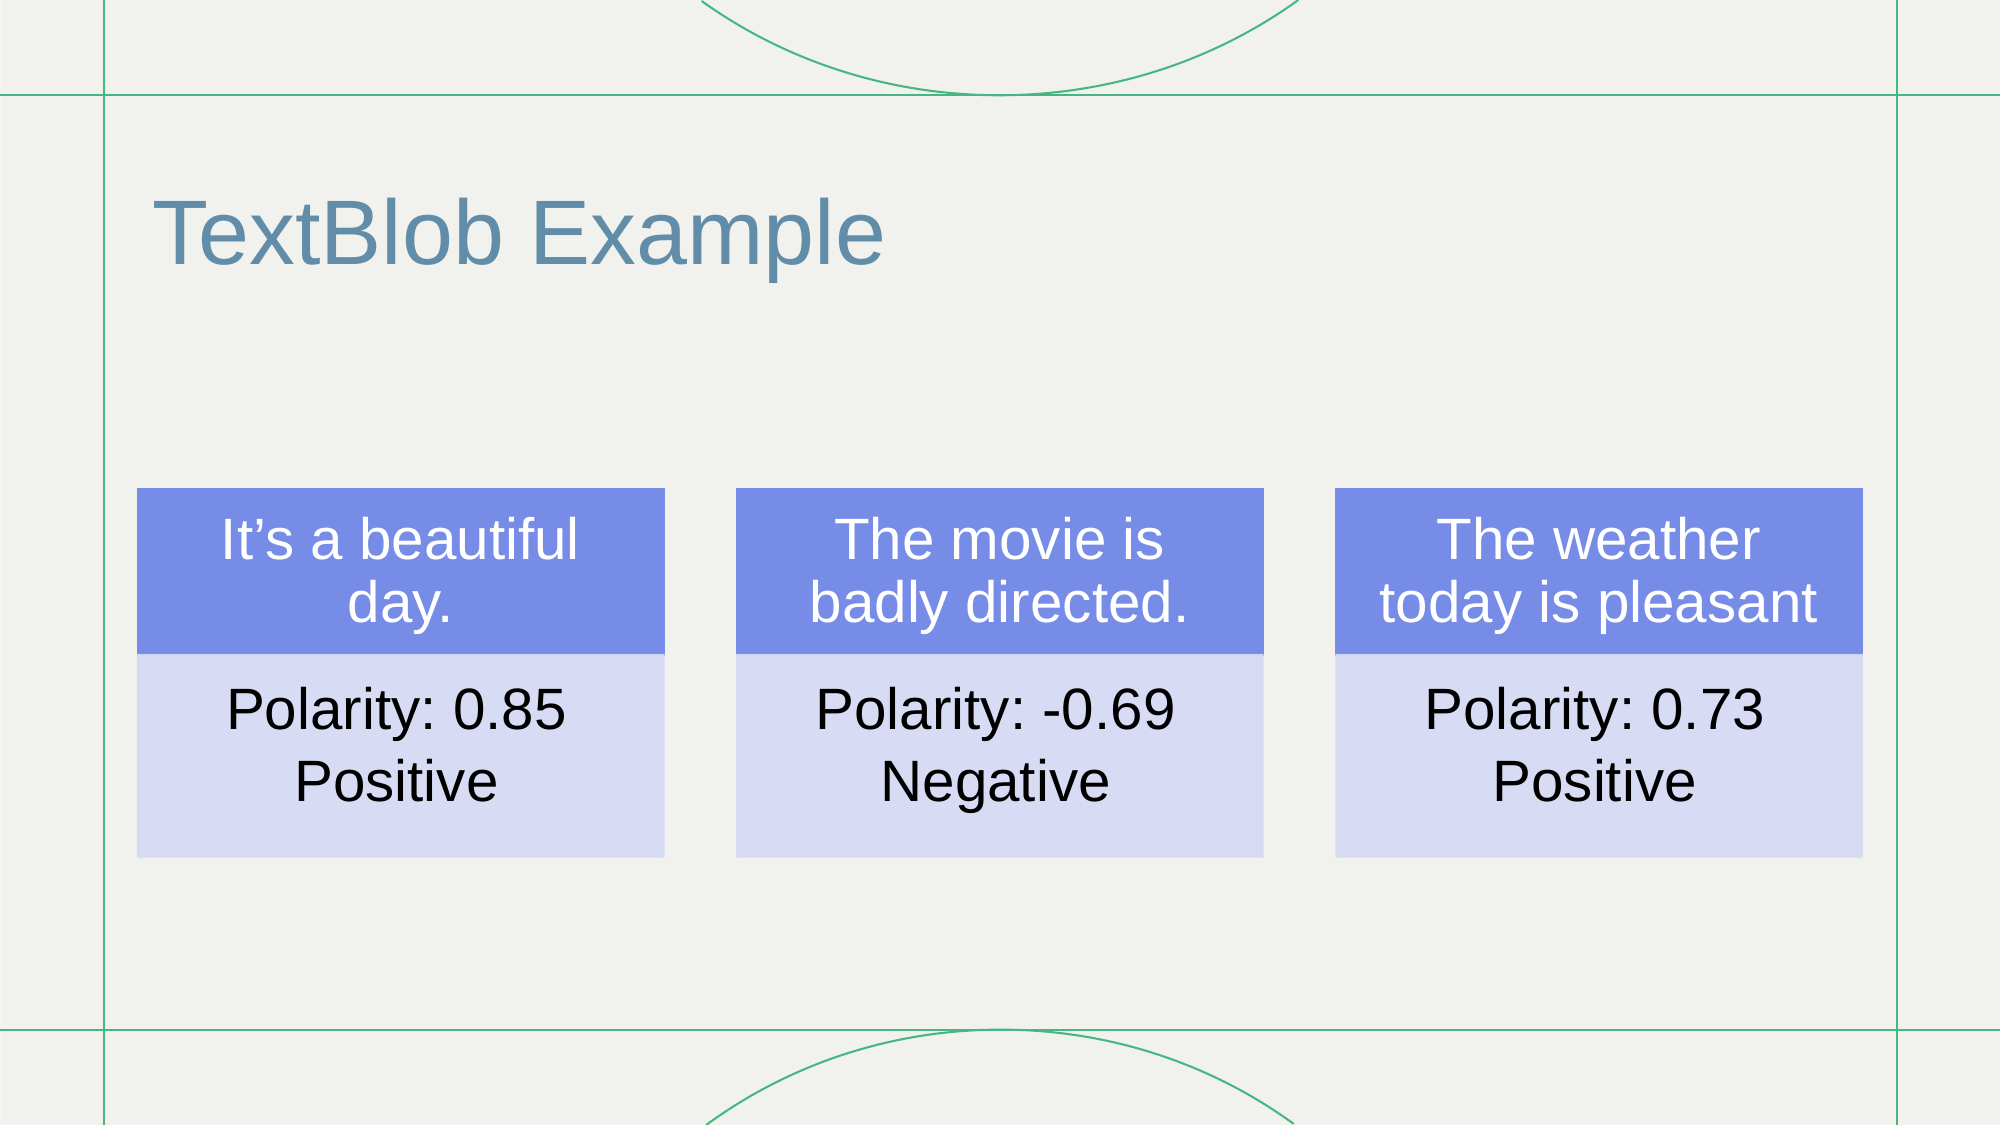

# TextBlob Example
It’s a beautiful day.
Polarity: 0.85
Positive
The movie is badly directed.
Polarity: -0.69
Negative
The weather today is pleasant
Polarity: 0.73
Positive